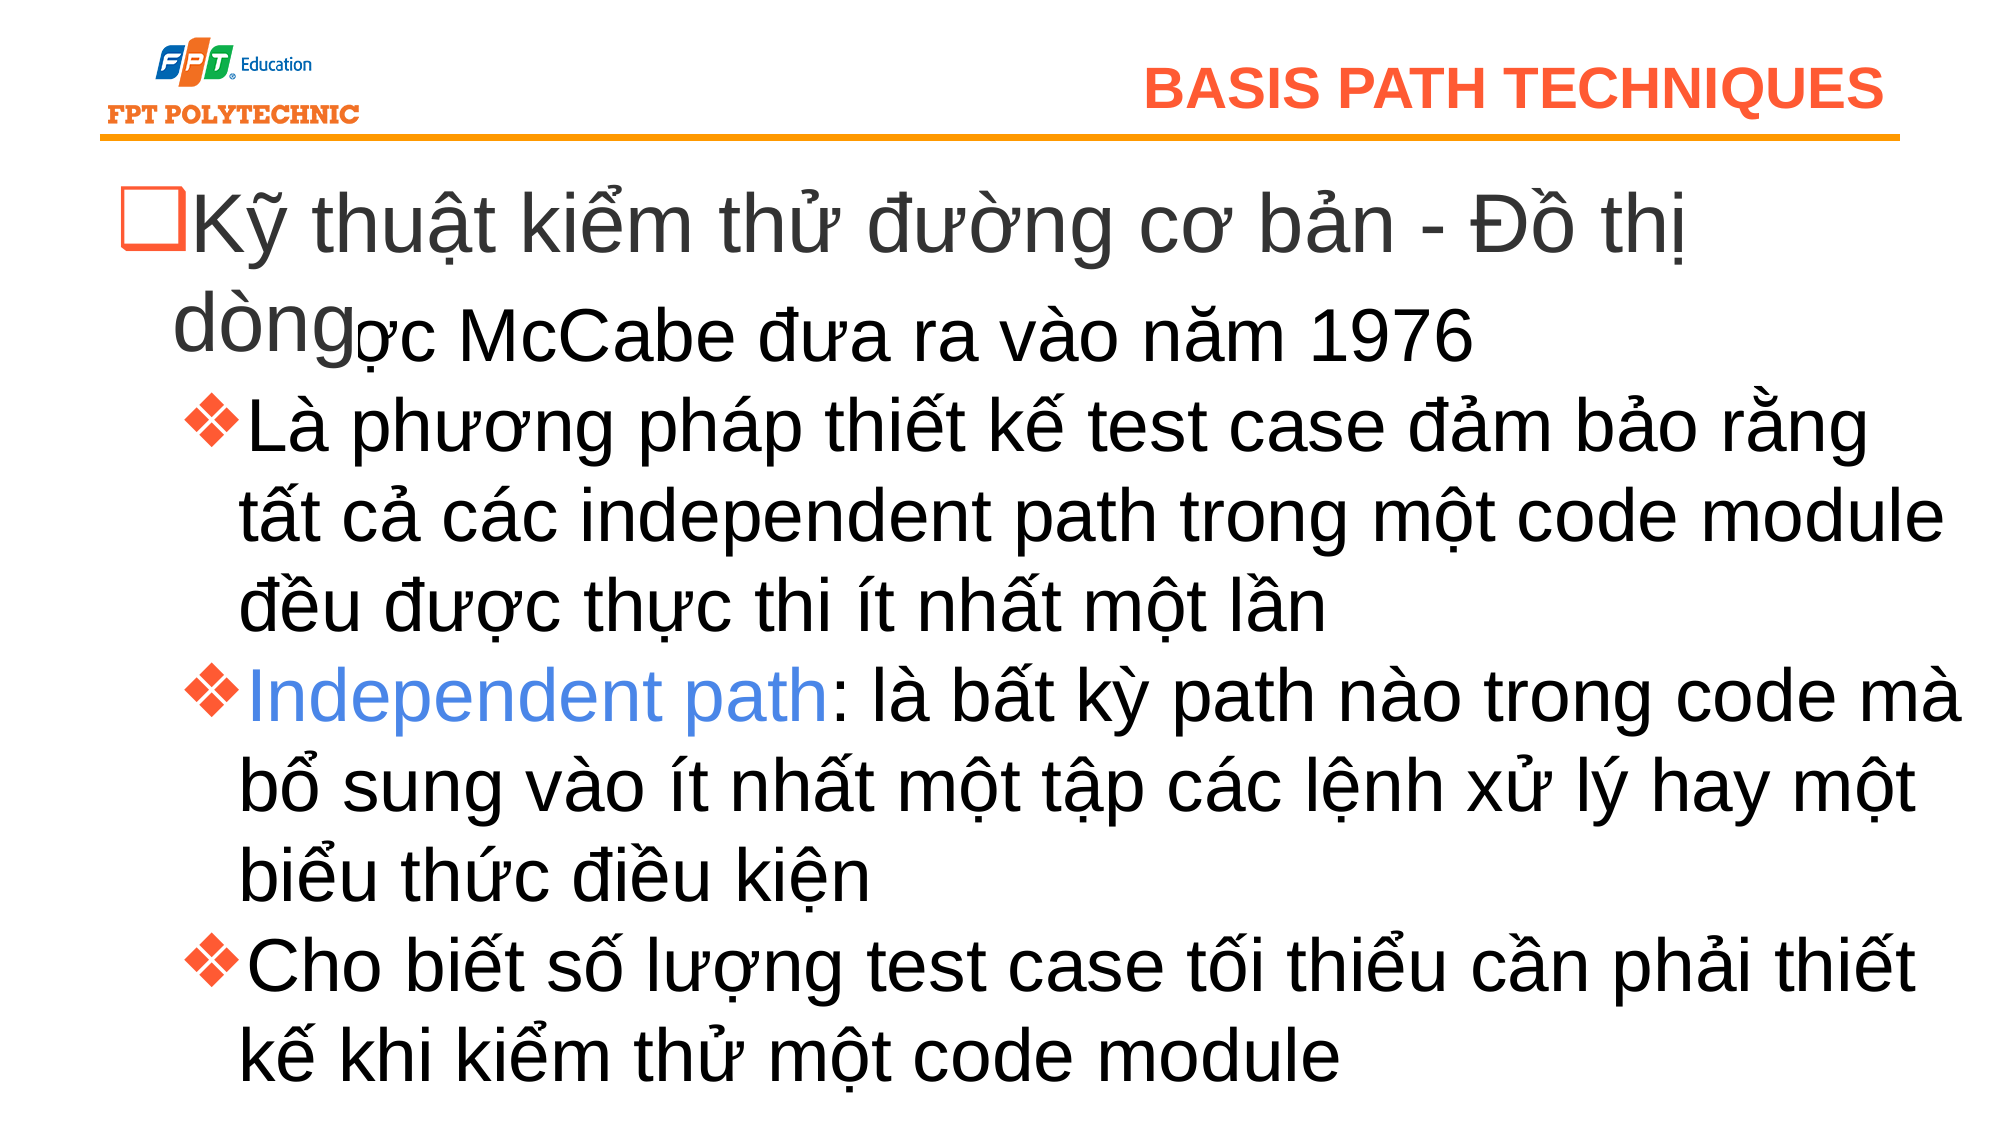

# basis path techniques
Kỹ thuật kiểm thử đường cơ bản - Đồ thị dòng
Được McCabe đưa ra vào năm 1976
Là phương pháp thiết kế test case đảm bảo rằng tất cả các independent path trong một code module đều được thực thi ít nhất một lần
Independent path: là bất kỳ path nào trong code mà bổ sung vào ít nhất một tập các lệnh xử lý hay một biểu thức điều kiện
Cho biết số lượng test case tối thiểu cần phải thiết kế khi kiểm thử một code module